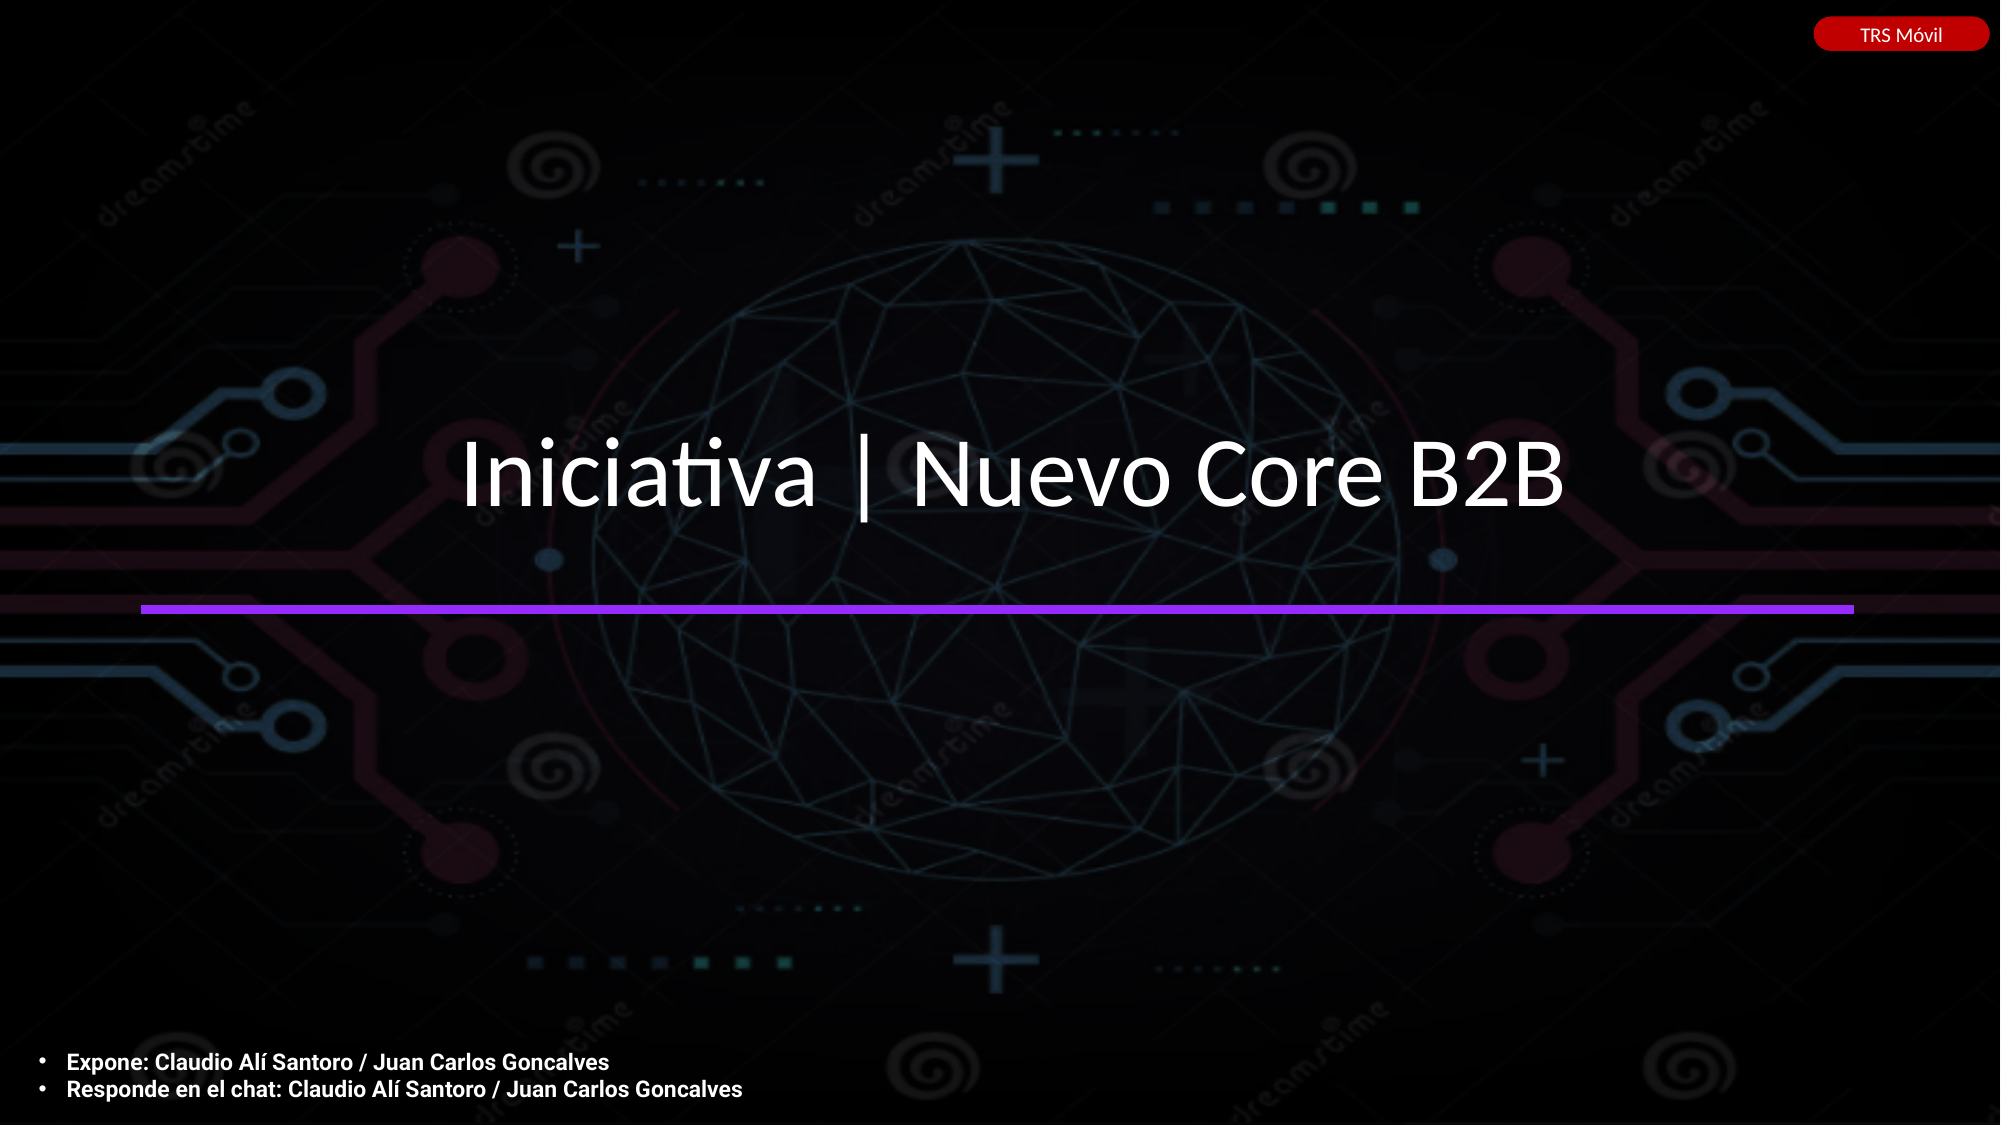

TRS Móvil
# Iniciativa | Nuevo Core B2B
Expone: Claudio Alí Santoro / Juan Carlos Goncalves
Responde en el chat: Claudio Alí Santoro / Juan Carlos Goncalves